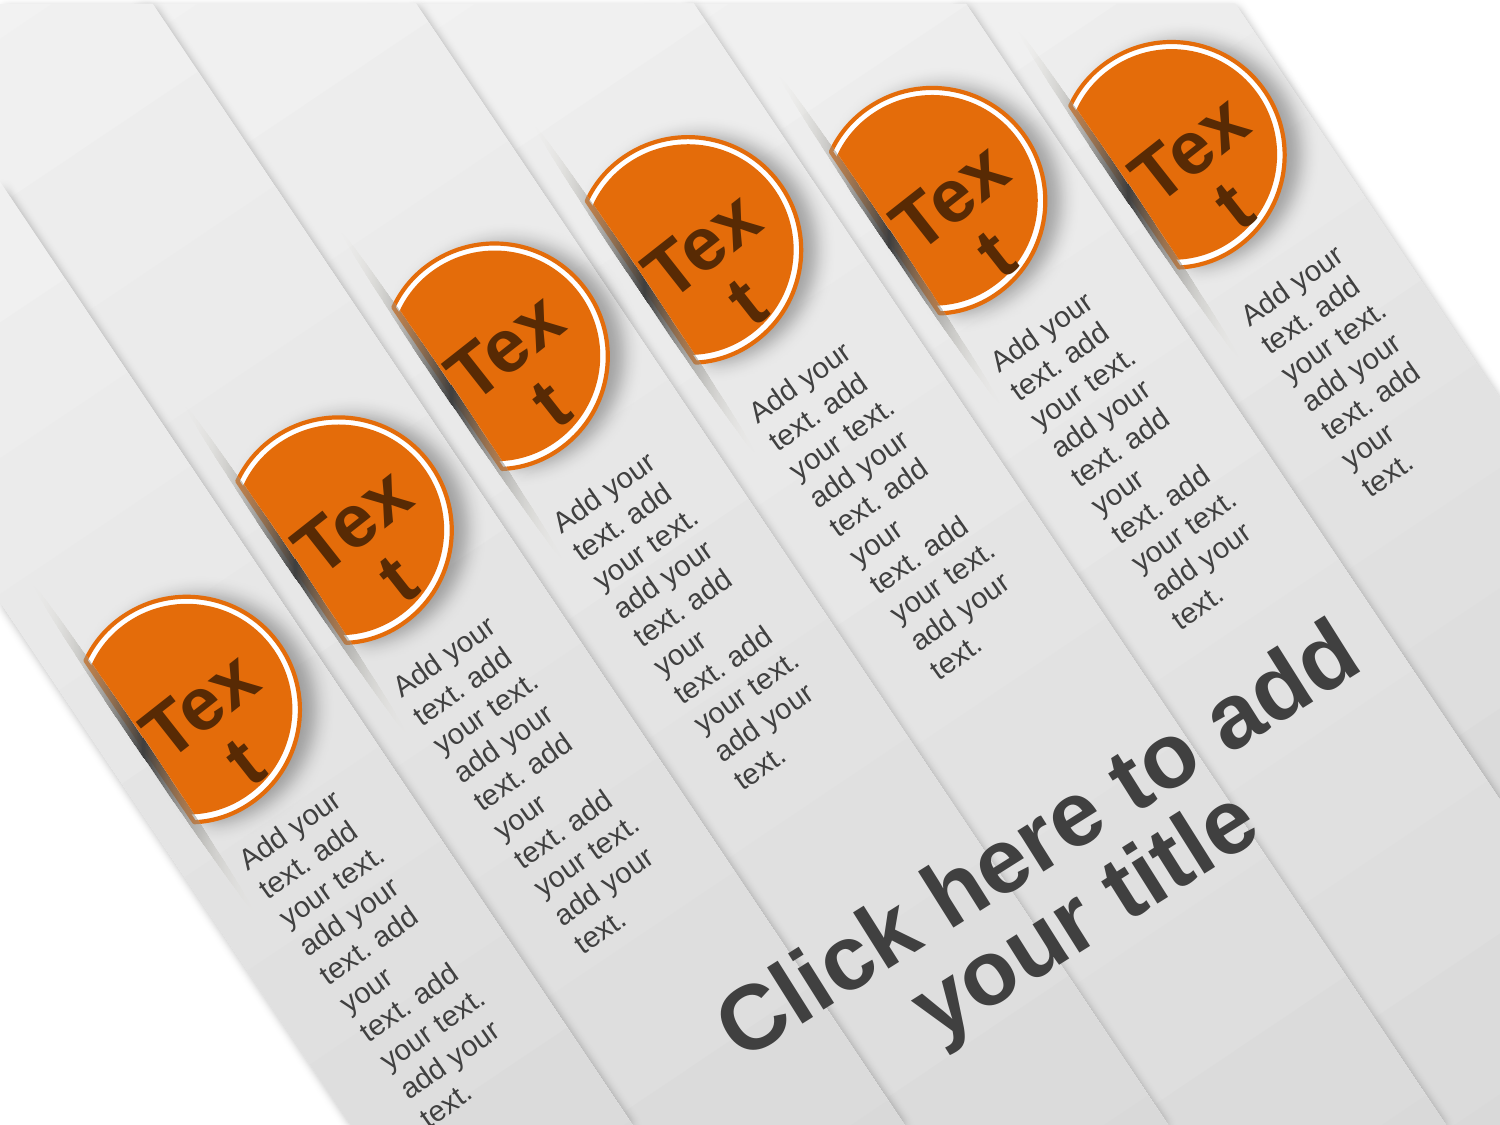

Text

Text
Text
Add your text. add your text. add your text. add your  text.

Add your text. add your text. add your text. add your  text. add your text. add your text.
Text
Add your text. add your text. add your text. add your  text. add your text. add your text.

Add your text. add your text. add your text. add your  text. add your text. add your text.
Text
Add your text. add your text. add your text. add your  text. add your text. add your text.

Text
Add your text. add your text. add your text. add your  text. add your text. add your text.
Click here to add your title